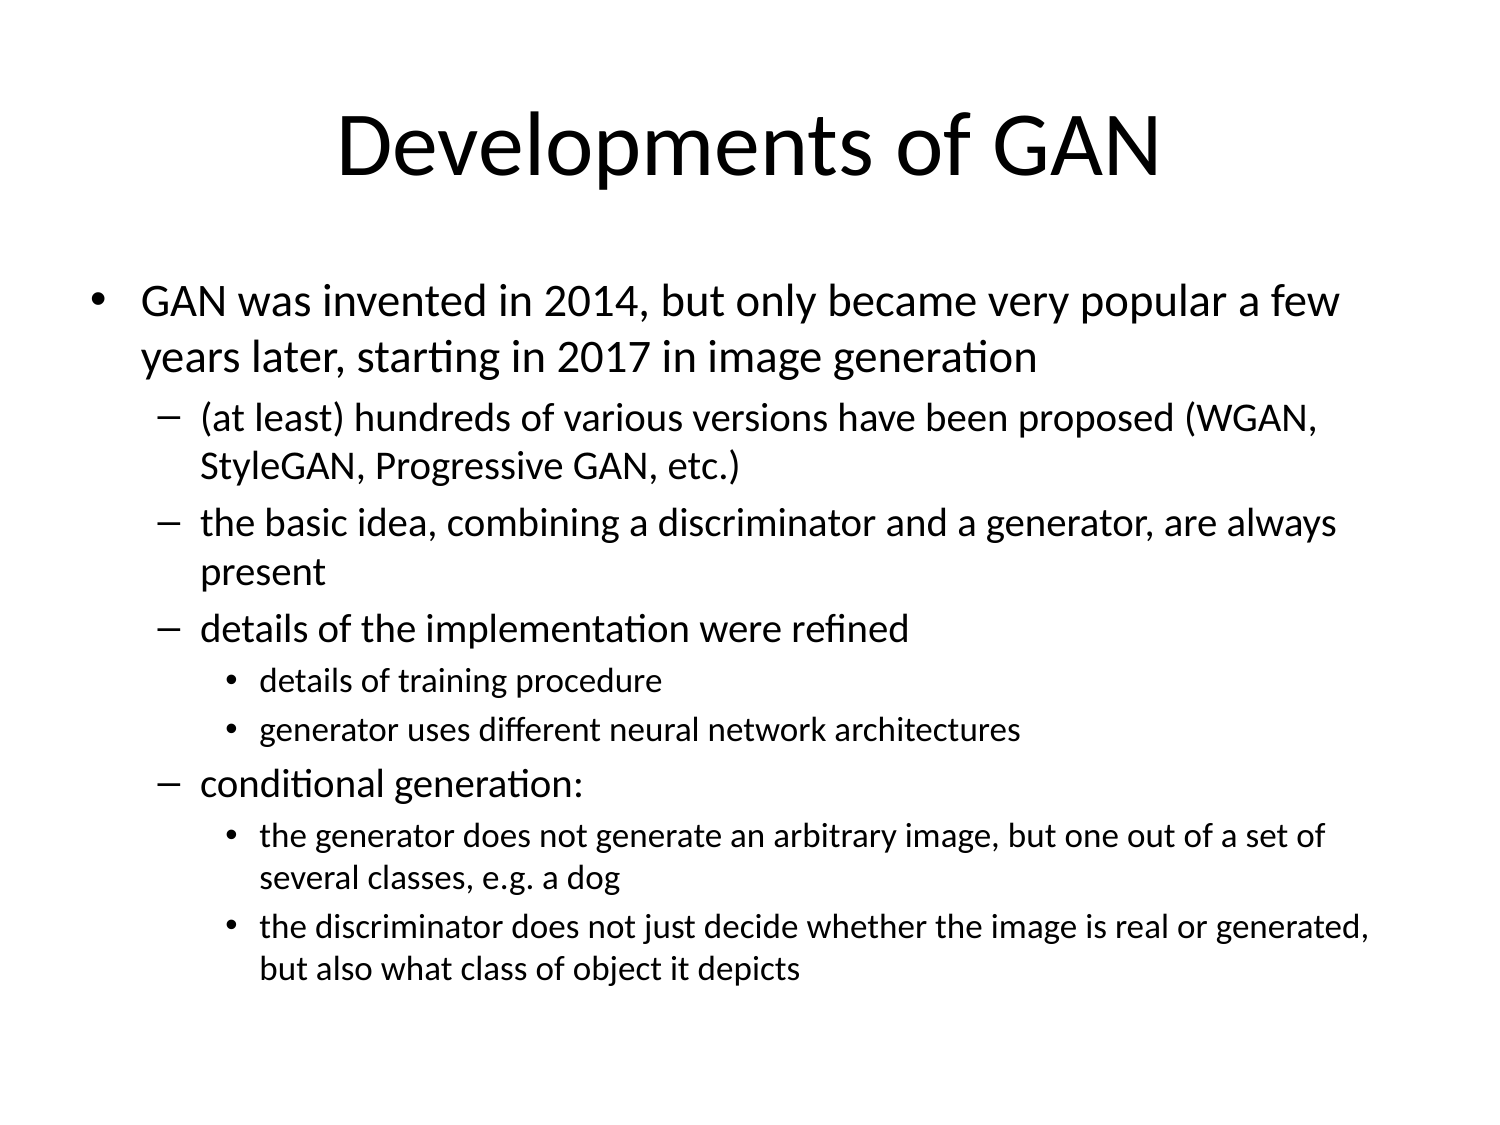

# Developments of GAN
GAN was invented in 2014, but only became very popular a few years later, starting in 2017 in image generation
(at least) hundreds of various versions have been proposed (WGAN, StyleGAN, Progressive GAN, etc.)
the basic idea, combining a discriminator and a generator, are always present
details of the implementation were refined
details of training procedure
generator uses different neural network architectures
conditional generation:
the generator does not generate an arbitrary image, but one out of a set of several classes, e.g. a dog
the discriminator does not just decide whether the image is real or generated, but also what class of object it depicts